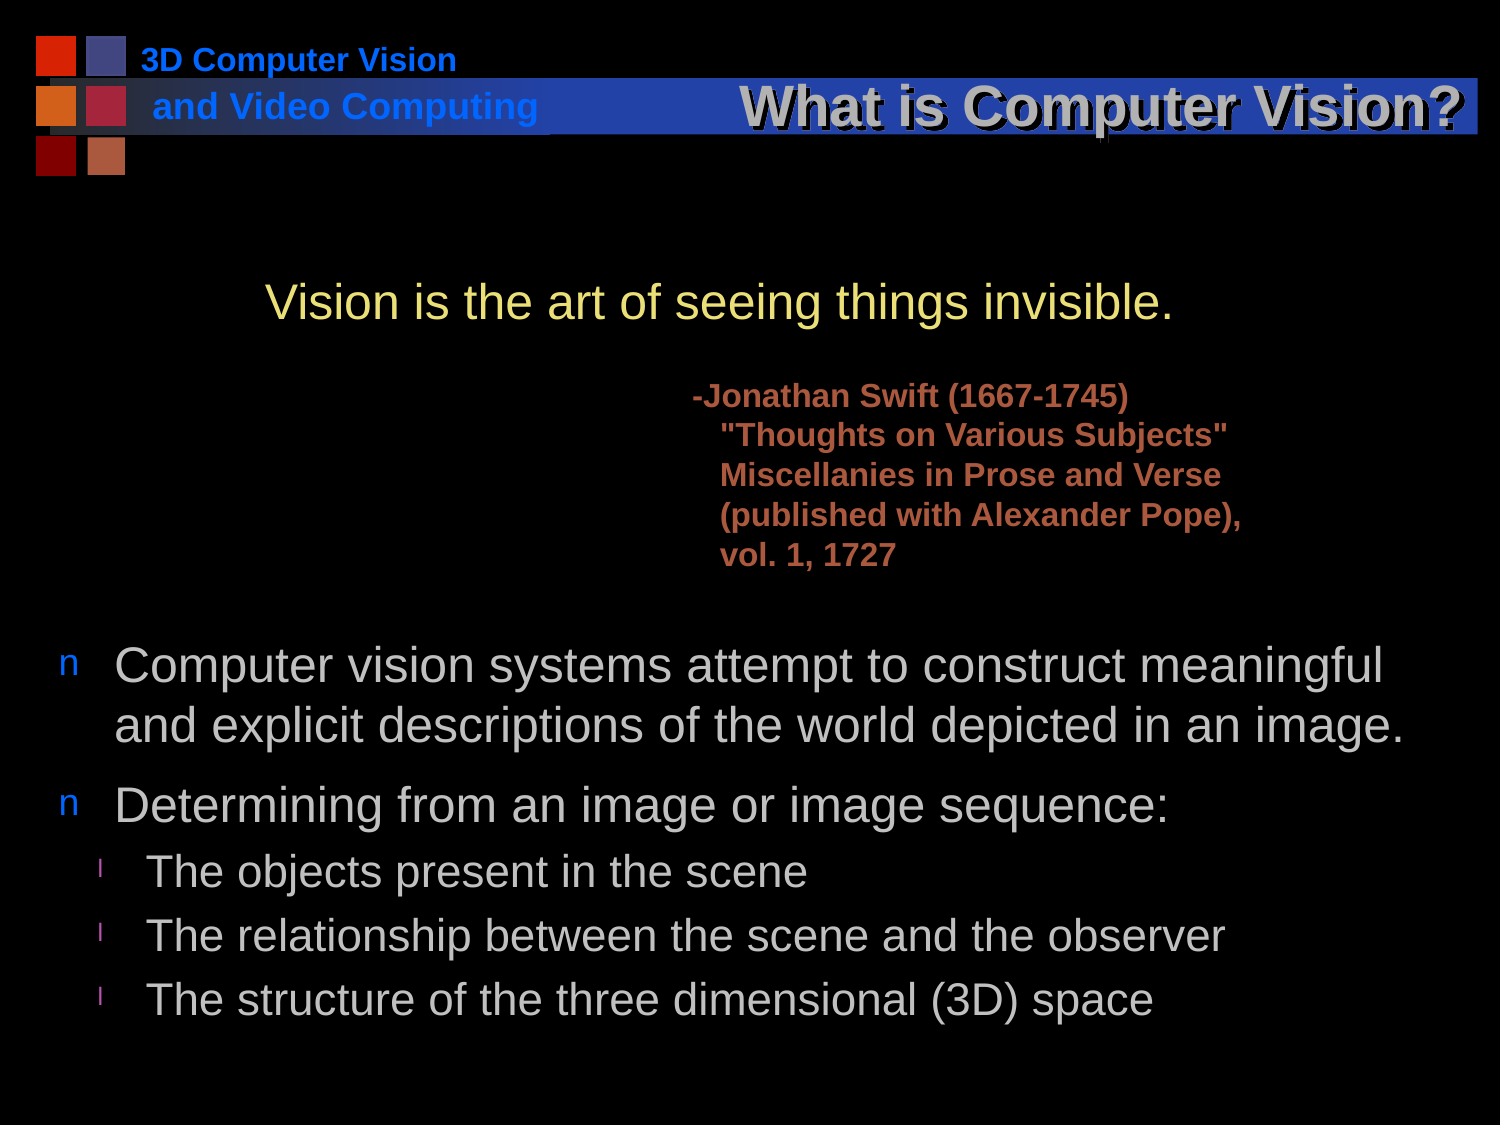

# What is Computer Vision?
Vision is the art of seeing things invisible.
-Jonathan Swift (1667-1745)
   "Thoughts on Various Subjects"
   Miscellanies in Prose and Verse
   (published with Alexander Pope),
   vol. 1, 1727
Computer vision systems attempt to construct meaningful and explicit descriptions of the world depicted in an image.
Determining from an image or image sequence:
 The objects present in the scene
 The relationship between the scene and the observer
 The structure of the three dimensional (3D) space